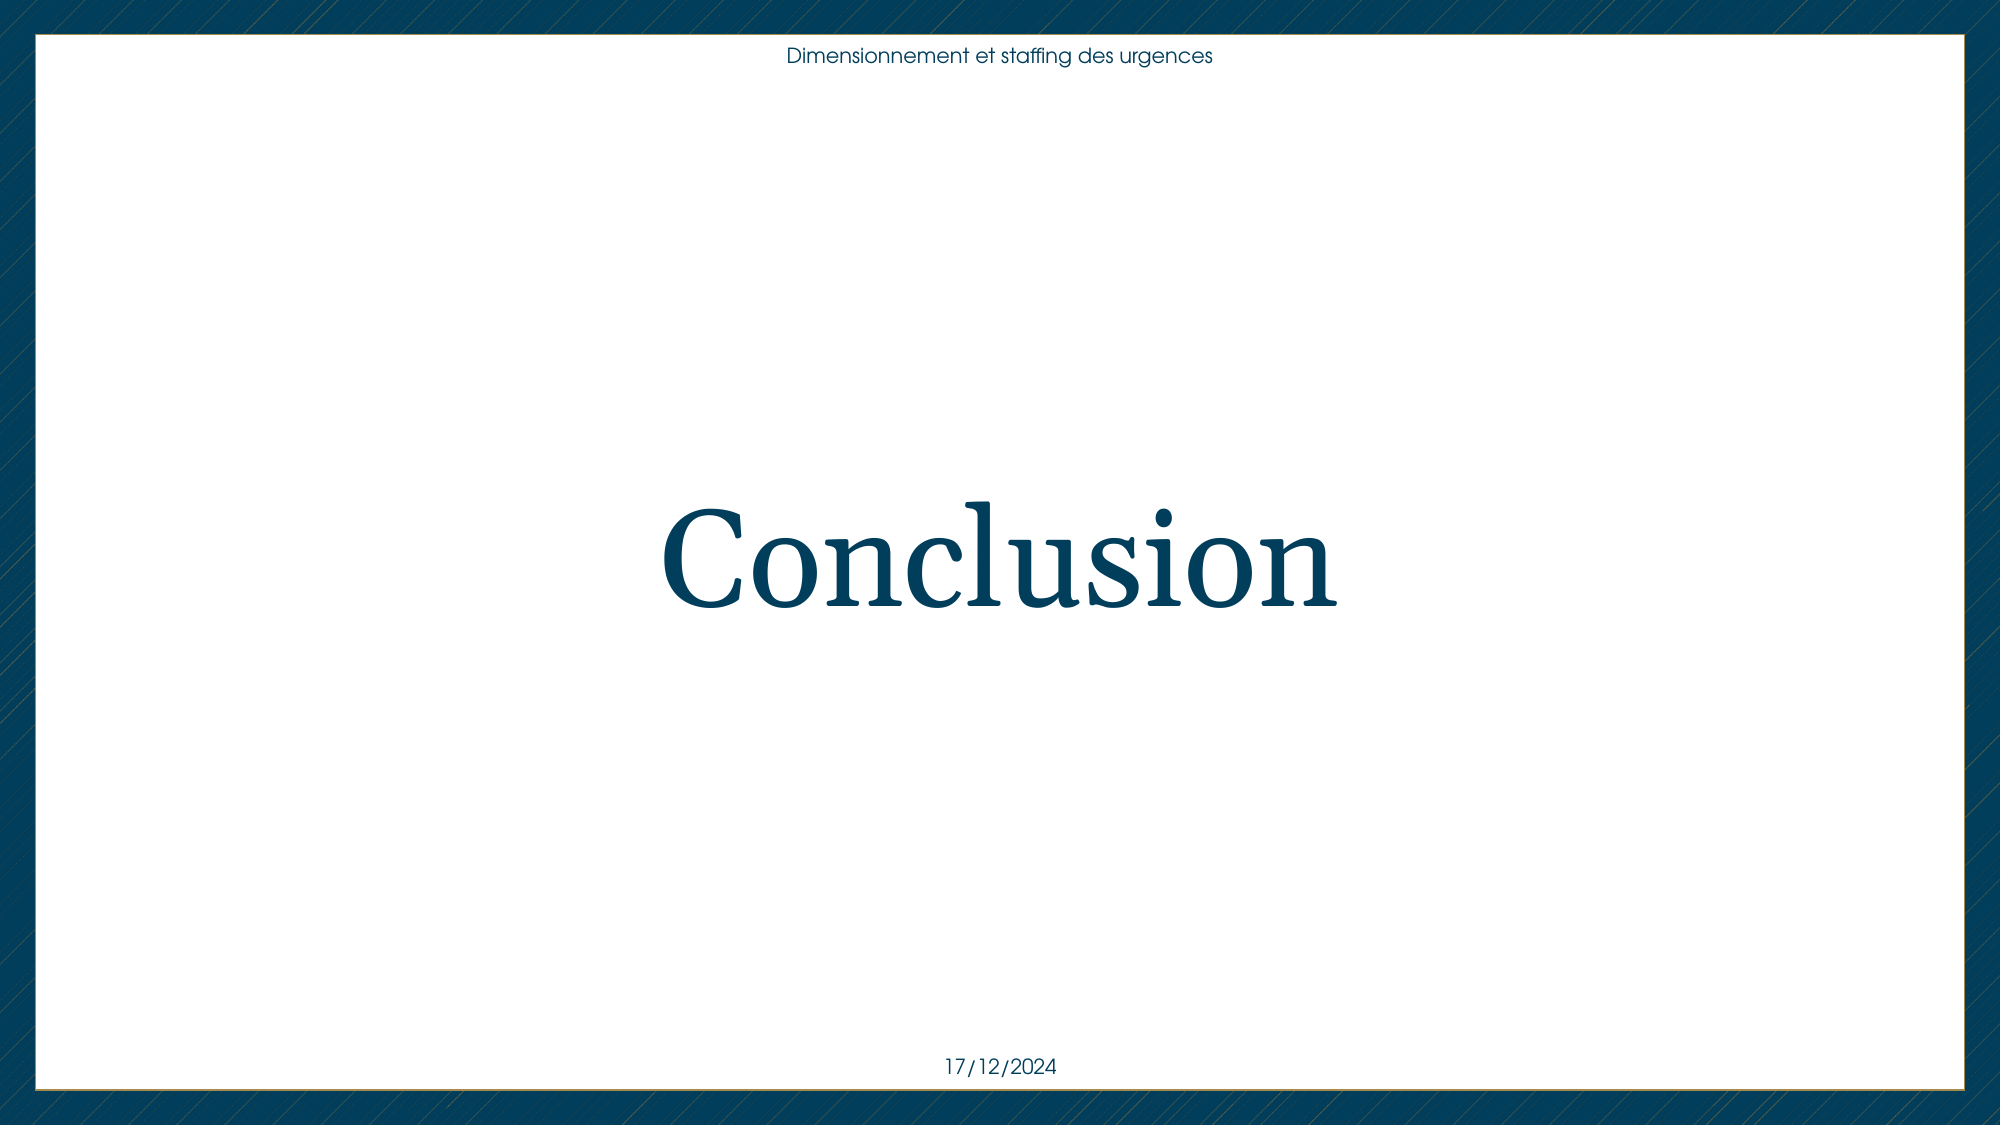

Dimensionnement et staffing des urgences
Conclusion
17/12/2024